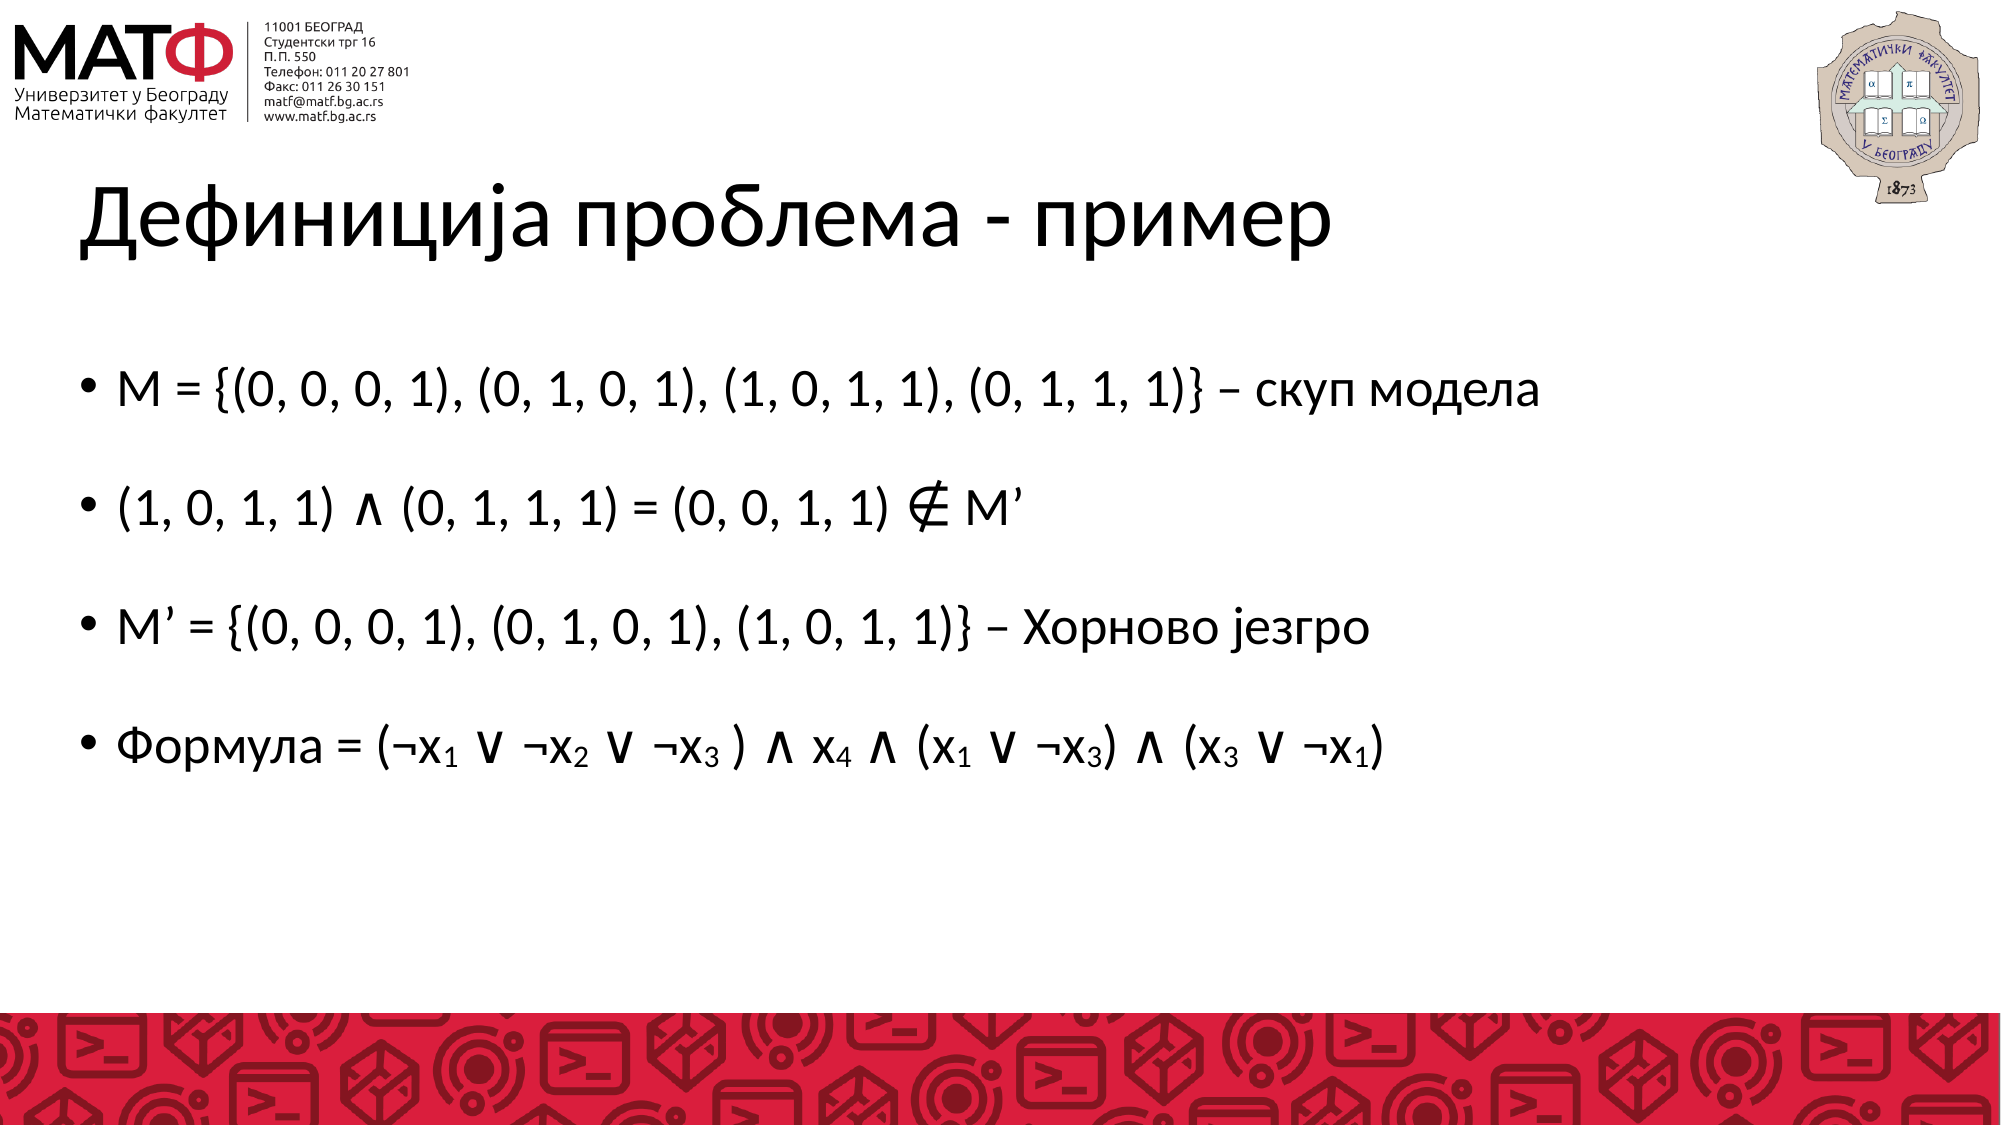

# Дефиниција проблема - пример
М = {(0, 0, 0, 1), (0, 1, 0, 1), (1, 0, 1, 1), (0, 1, 1, 1)} – скуп модела
(1, 0, 1, 1) ∧ (0, 1, 1, 1) = (0, 0, 1, 1) ∉ M’
М’ = {(0, 0, 0, 1), (0, 1, 0, 1), (1, 0, 1, 1)} – Хорново језгро
Формула = (¬x1 ∨ ¬x2 ∨ ¬x3 ) ∧ x4 ∧ (x1 ∨ ¬x3) ∧ (x3 ∨ ¬x1)